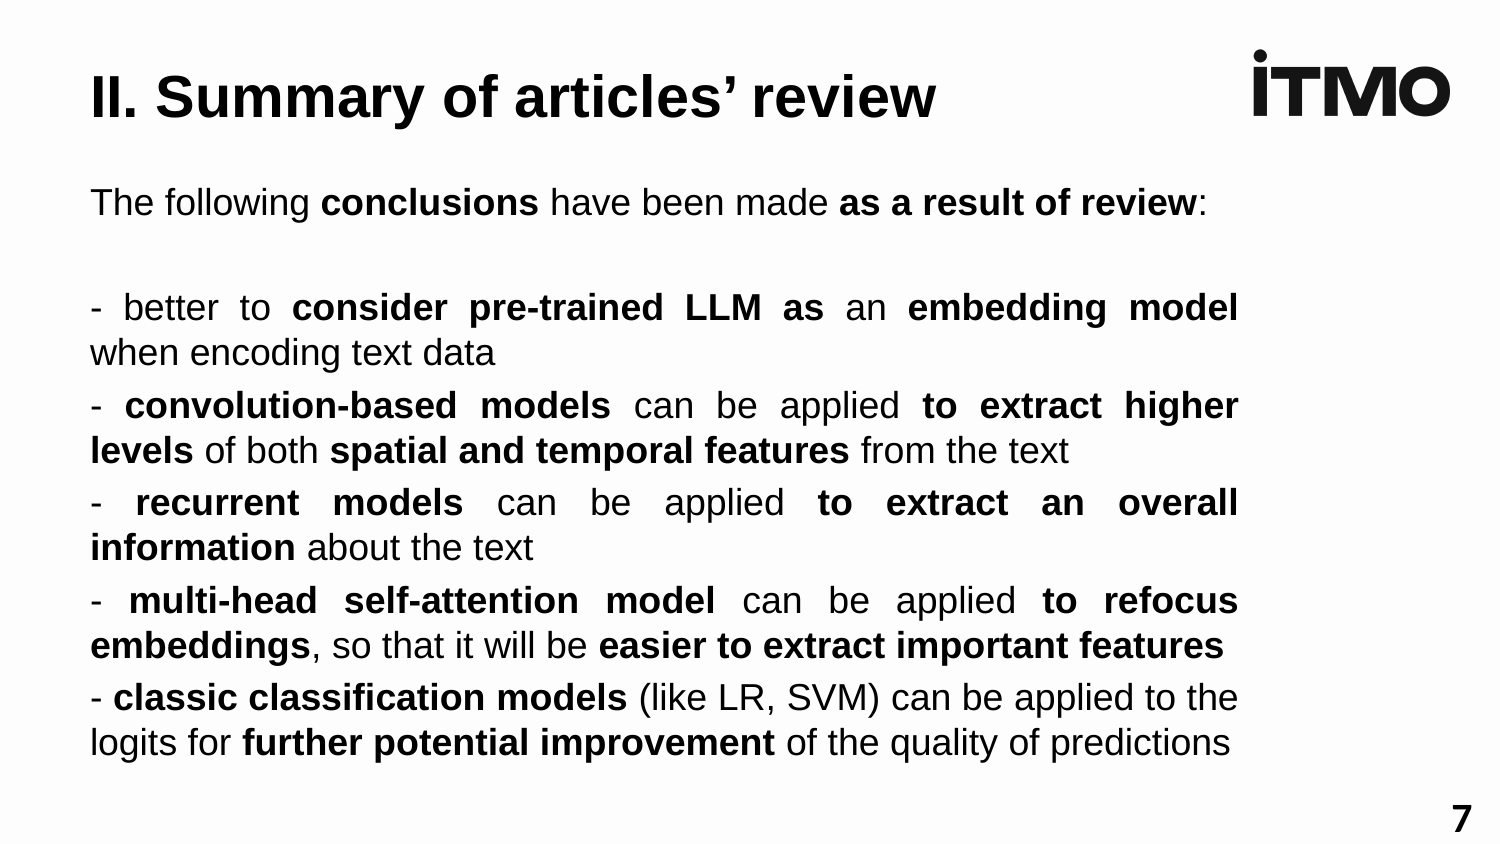

# II. Summary of articles’ review
The following conclusions have been made as a result of review:

- better to consider pre-trained LLM as an embedding model when encoding text data
- convolution-based models can be applied to extract higher levels of both spatial and temporal features from the text
- recurrent models can be applied to extract an overall information about the text
- multi-head self-attention model can be applied to refocus embeddings, so that it will be easier to extract important features
- classic classification models (like LR, SVM) can be applied to the logits for further potential improvement of the quality of predictions
7